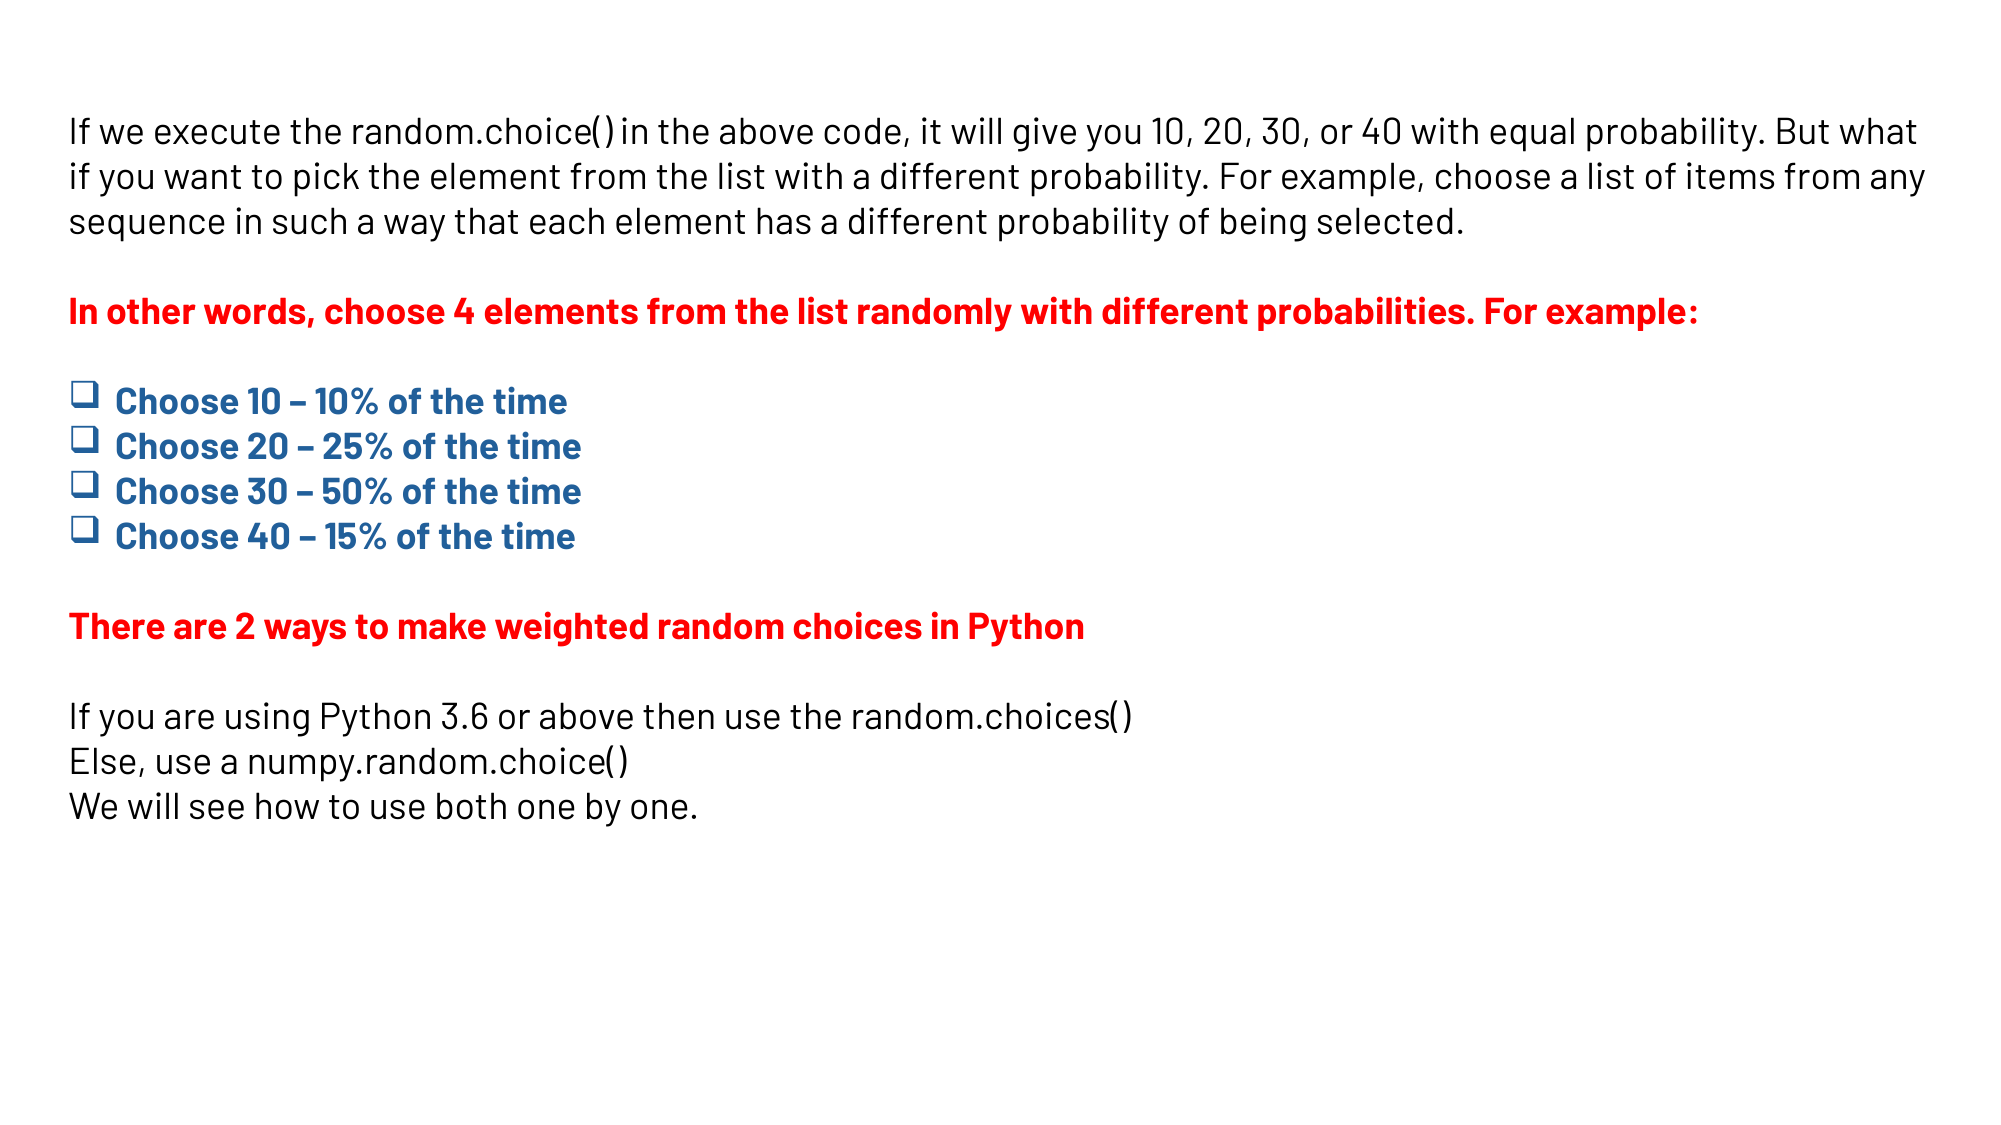

If we execute the random.choice() in the above code, it will give you 10, 20, 30, or 40 with equal probability. But what if you want to pick the element from the list with a different probability. For example, choose a list of items from any sequence in such a way that each element has a different probability of being selected.

In other words, choose 4 elements from the list randomly with different probabilities. For example:

Choose 10 – 10% of the time
Choose 20 – 25% of the time
Choose 30 – 50% of the time
Choose 40 – 15% of the time

There are 2 ways to make weighted random choices in Python

If you are using Python 3.6 or above then use the random.choices()
Else, use a numpy.random.choice()
We will see how to use both one by one.